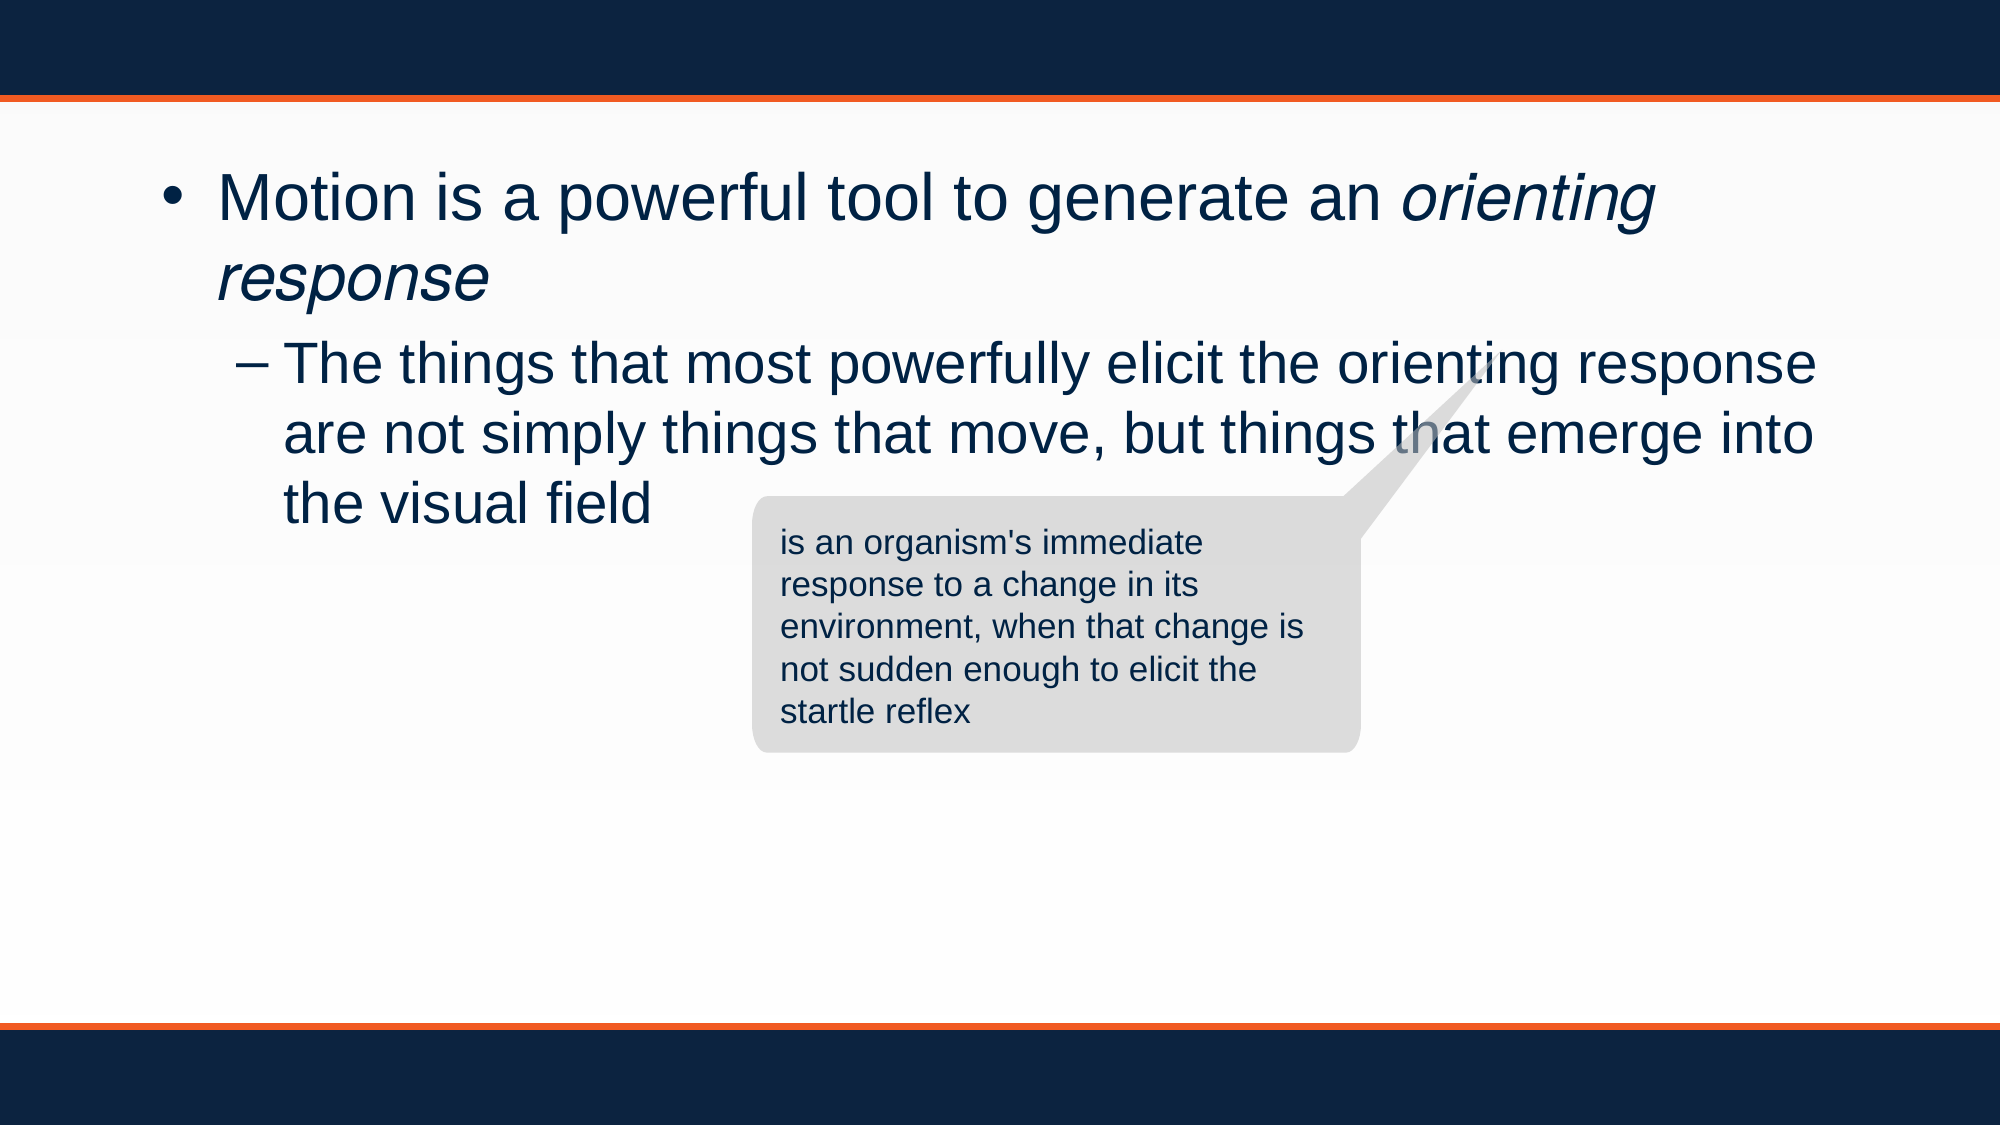

Motion is a powerful tool to generate an orienting response
The things that most powerfully elicit the orienting response are not simply things that move, but things that emerge into the visual ﬁeld

is an organism's immediate response to a change in its environment, when that change is not sudden enough to elicit the startle reflex